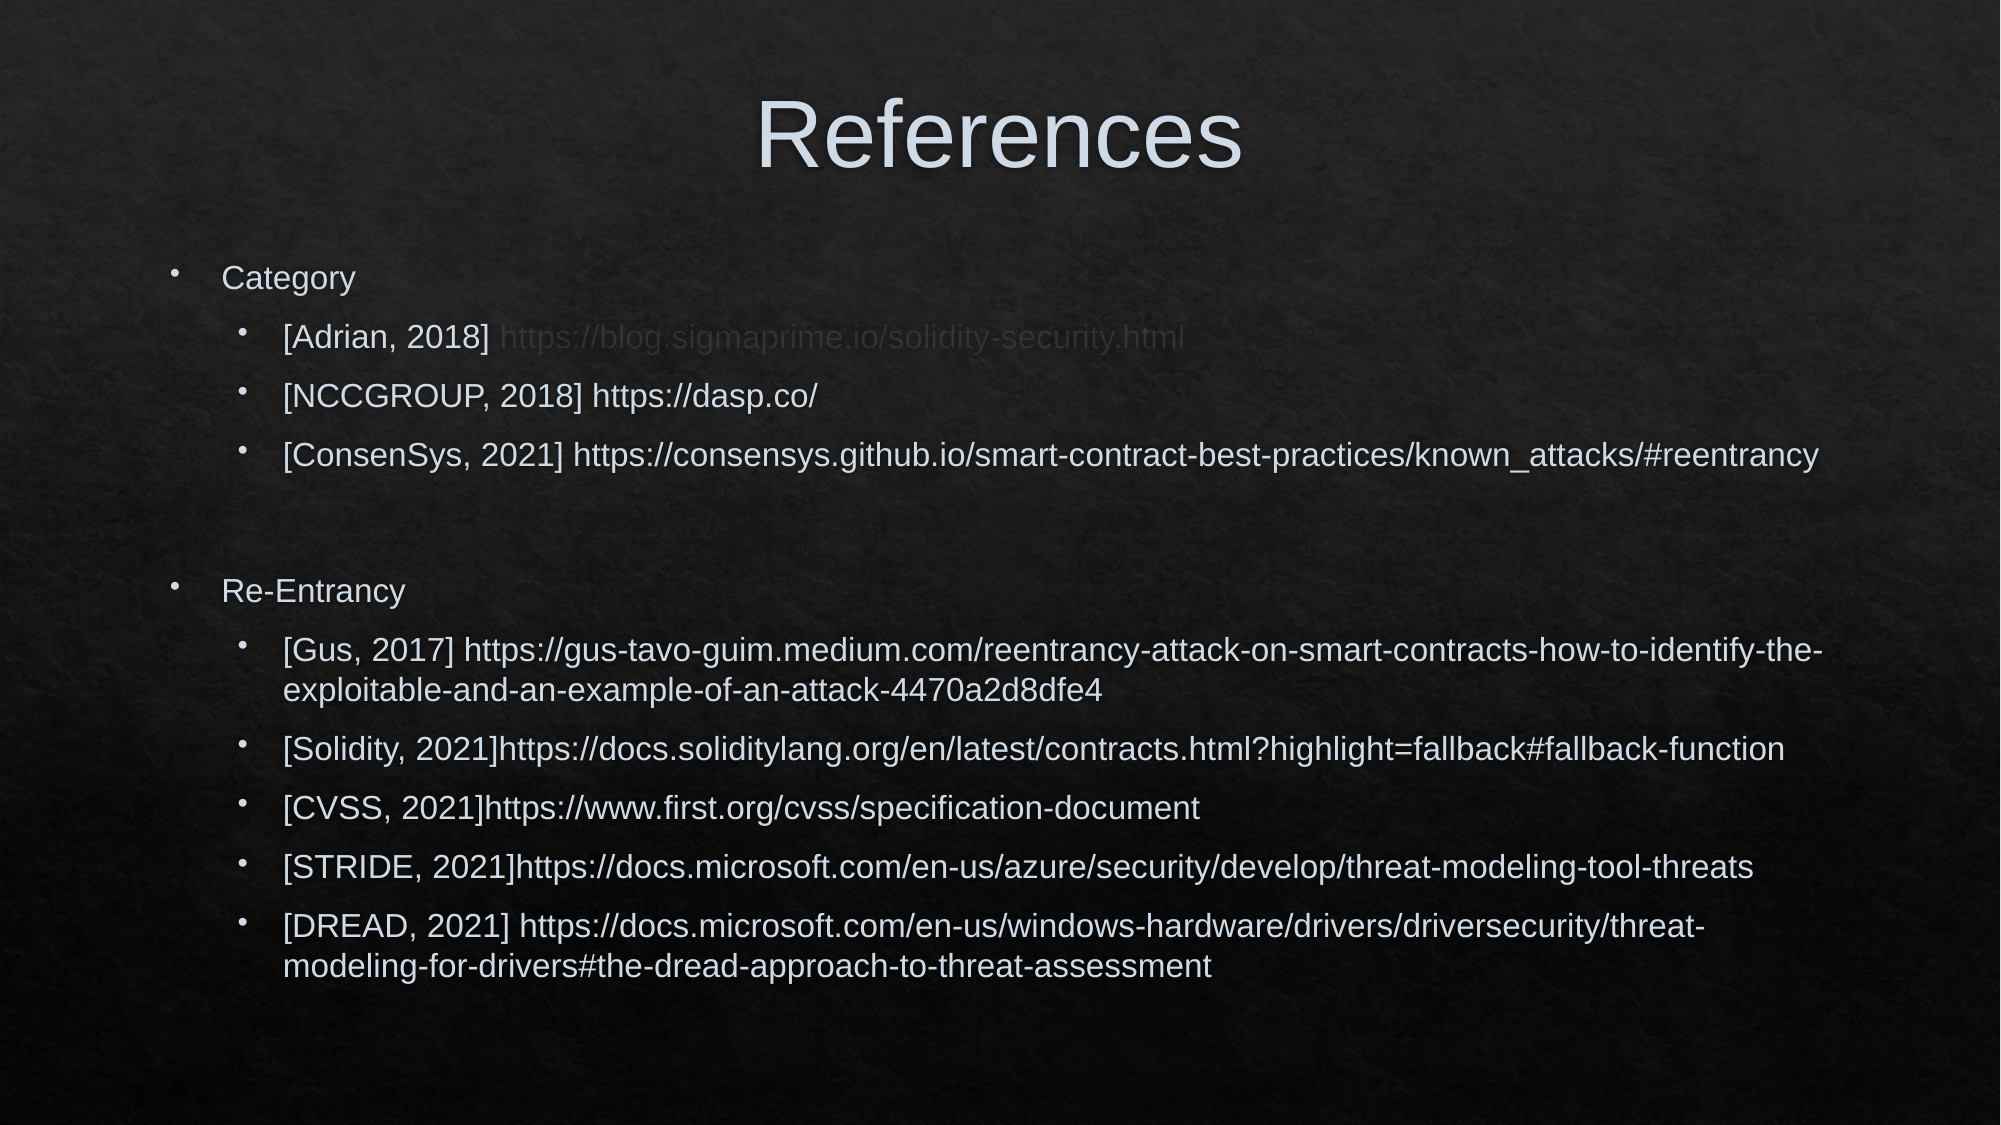

# References
Category
[Adrian, 2018] https://blog.sigmaprime.io/solidity-security.html
[NCCGROUP, 2018] https://dasp.co/
[ConsenSys, 2021] https://consensys.github.io/smart-contract-best-practices/known_attacks/#reentrancy

Re-Entrancy
[Gus, 2017] https://gus-tavo-guim.medium.com/reentrancy-attack-on-smart-contracts-how-to-identify-the-exploitable-and-an-example-of-an-attack-4470a2d8dfe4
[Solidity, 2021]https://docs.soliditylang.org/en/latest/contracts.html?highlight=fallback#fallback-function
[CVSS, 2021]https://www.first.org/cvss/specification-document
[STRIDE, 2021]https://docs.microsoft.com/en-us/azure/security/develop/threat-modeling-tool-threats
[DREAD, 2021] https://docs.microsoft.com/en-us/windows-hardware/drivers/driversecurity/threat-modeling-for-drivers#the-dread-approach-to-threat-assessment